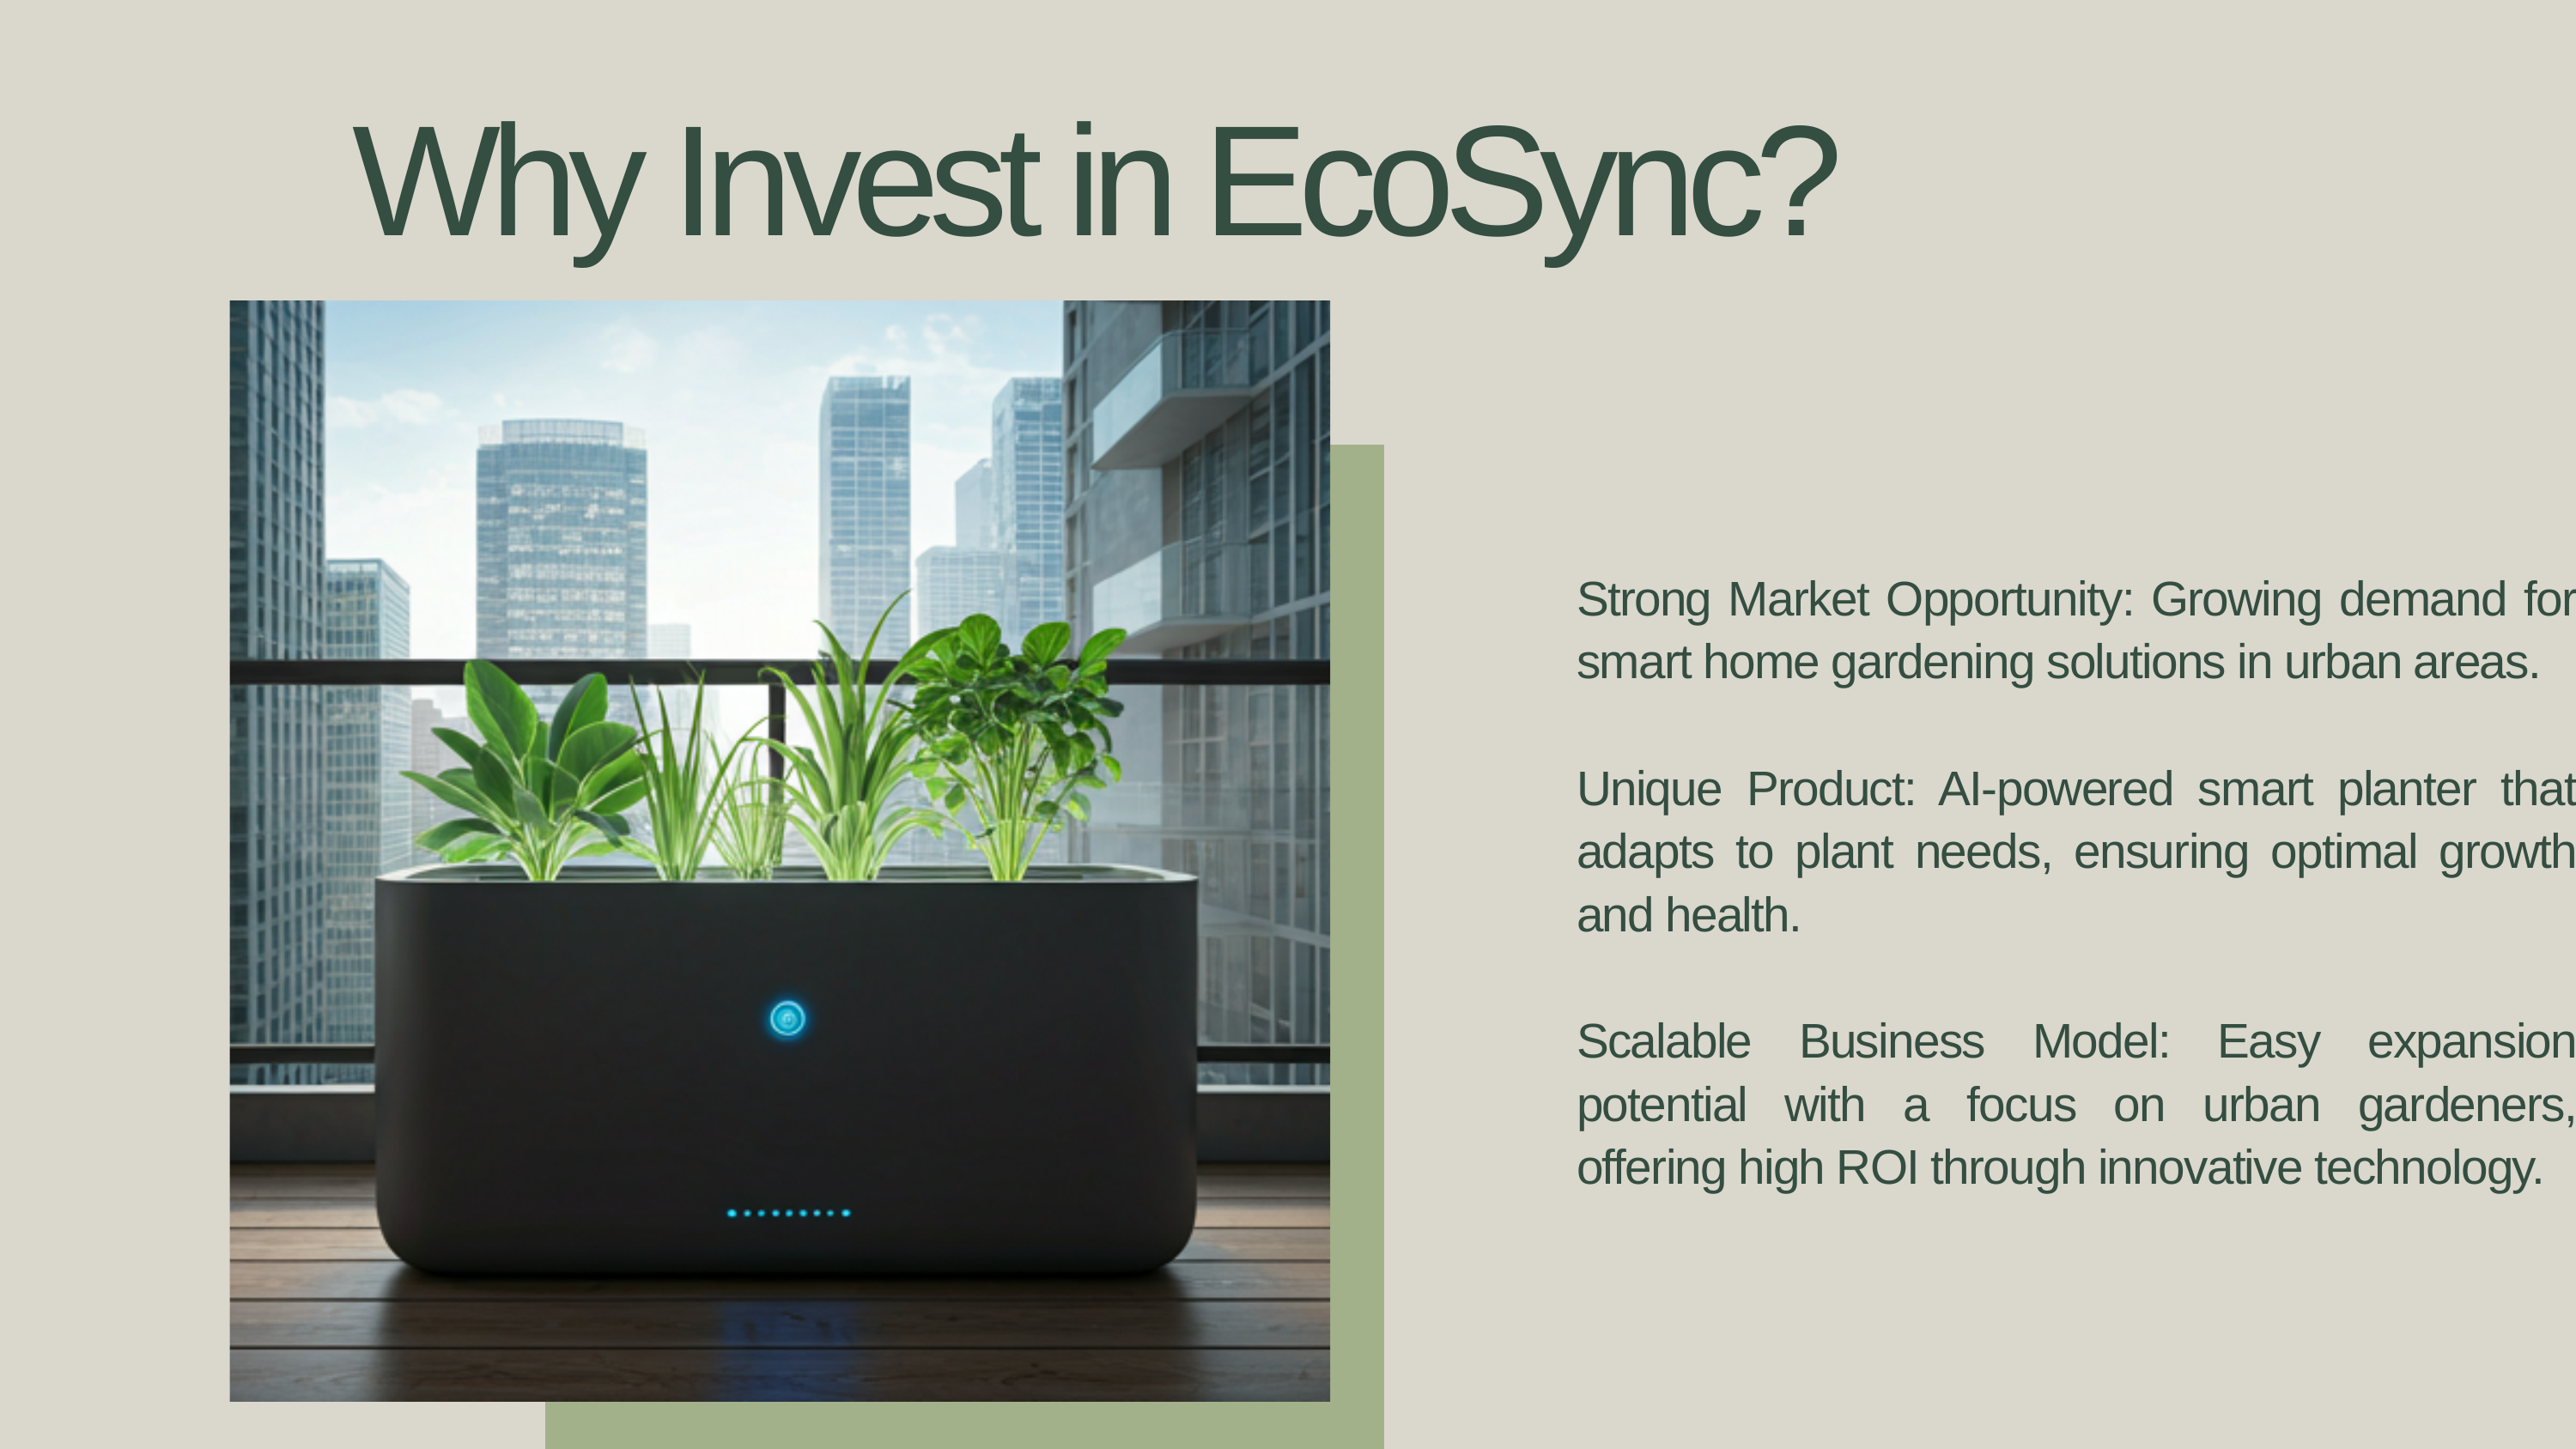

Why Invest in EcoSync?

Strong Market Opportunity: Growing demand for smart home gardening solutions in urban areas.

Unique Product: AI-powered smart planter that adapts to plant needs, ensuring optimal growth and health.

Scalable Business Model: Easy expansion potential with a focus on urban gardeners, offering high ROI through innovative technology.